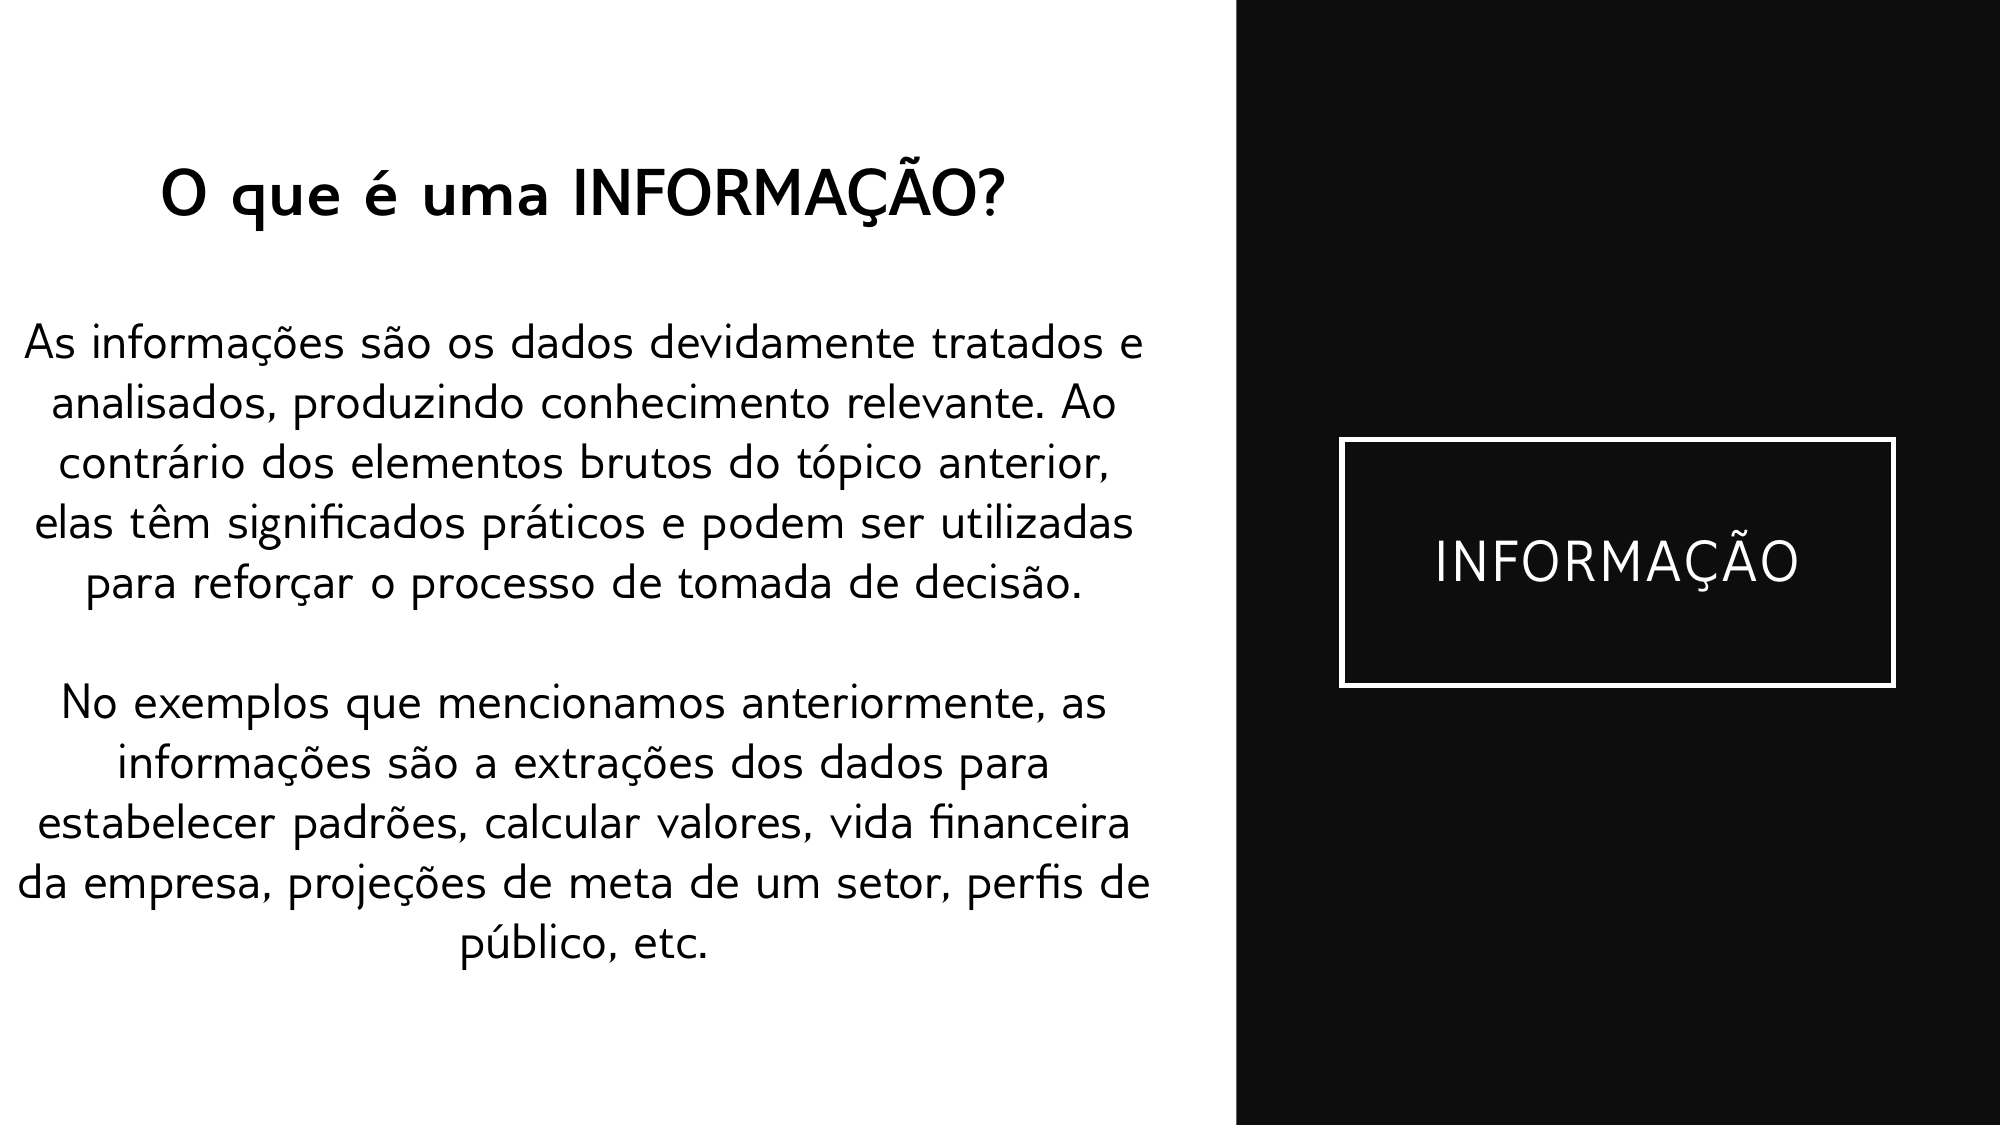

O que é uma INFORMAÇÃO?

As informações são os dados devidamente tratados e analisados, produzindo conhecimento relevante. Ao contrário dos elementos brutos do tópico anterior, elas têm significados práticos e podem ser utilizadas para reforçar o processo de tomada de decisão.

No exemplos que mencionamos anteriormente, as informações são a extrações dos dados para estabelecer padrões, calcular valores, vida financeira da empresa, projeções de meta de um setor, perfis de público, etc.
# informação